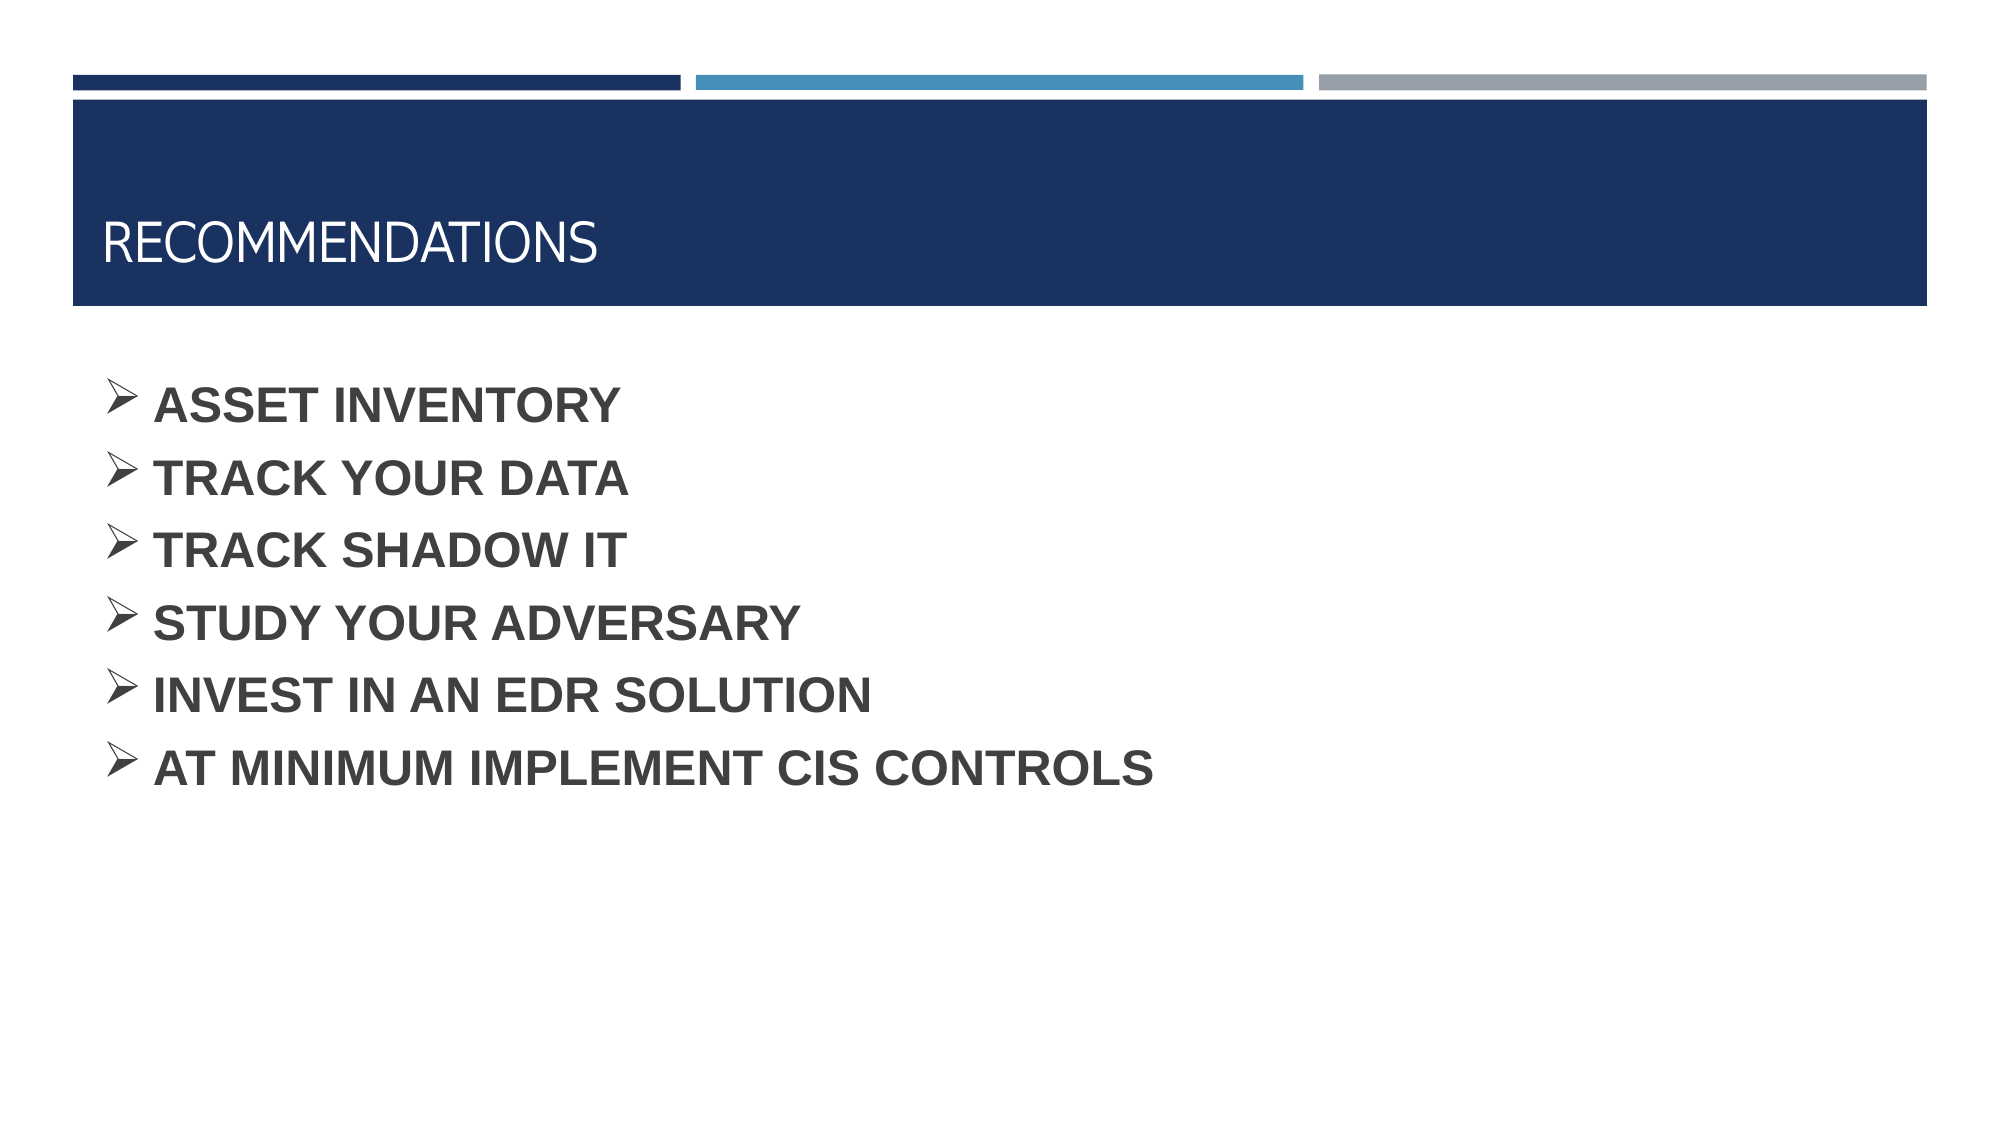

# Recommendations
ASSET INVENTORY
TRACK YOUR DATA
TRACK SHADOW IT
STUDY YOUR ADVERSARY
INVEST IN AN EDR SOLUTION
AT MINIMUM IMPLEMENT CIS CONTROLS